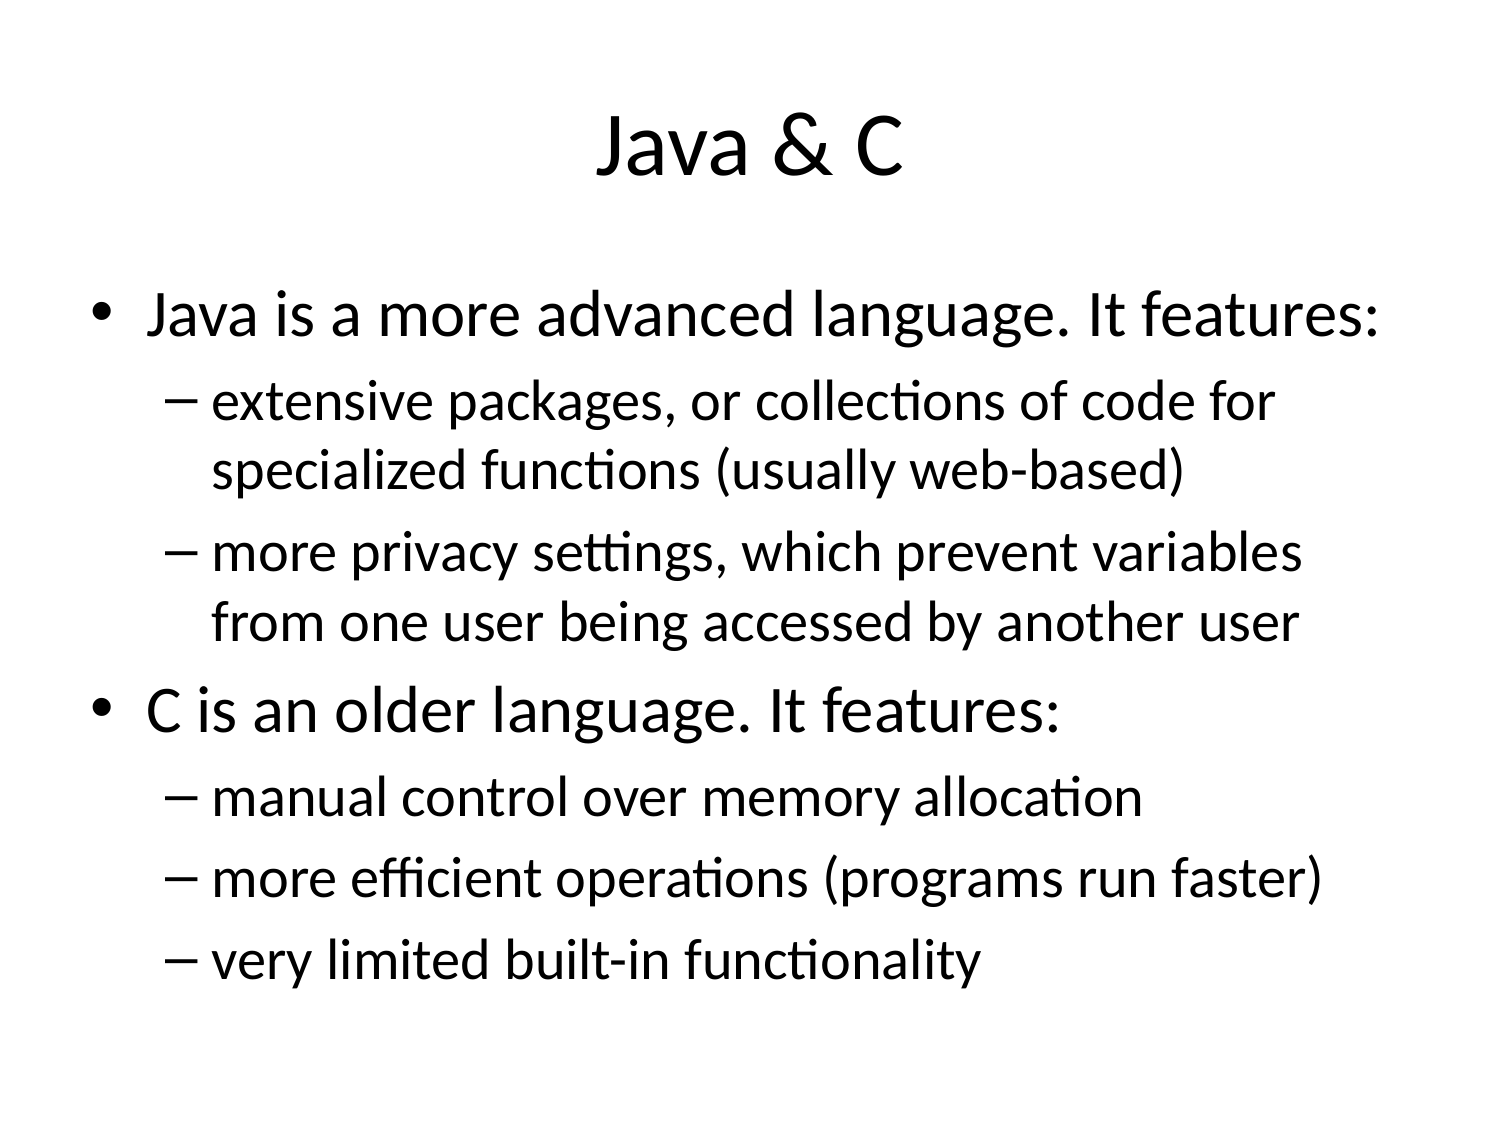

# Java & C
Java is a more advanced language. It features:
extensive packages, or collections of code for specialized functions (usually web-based)
more privacy settings, which prevent variables from one user being accessed by another user
C is an older language. It features:
manual control over memory allocation
more efficient operations (programs run faster)
very limited built-in functionality